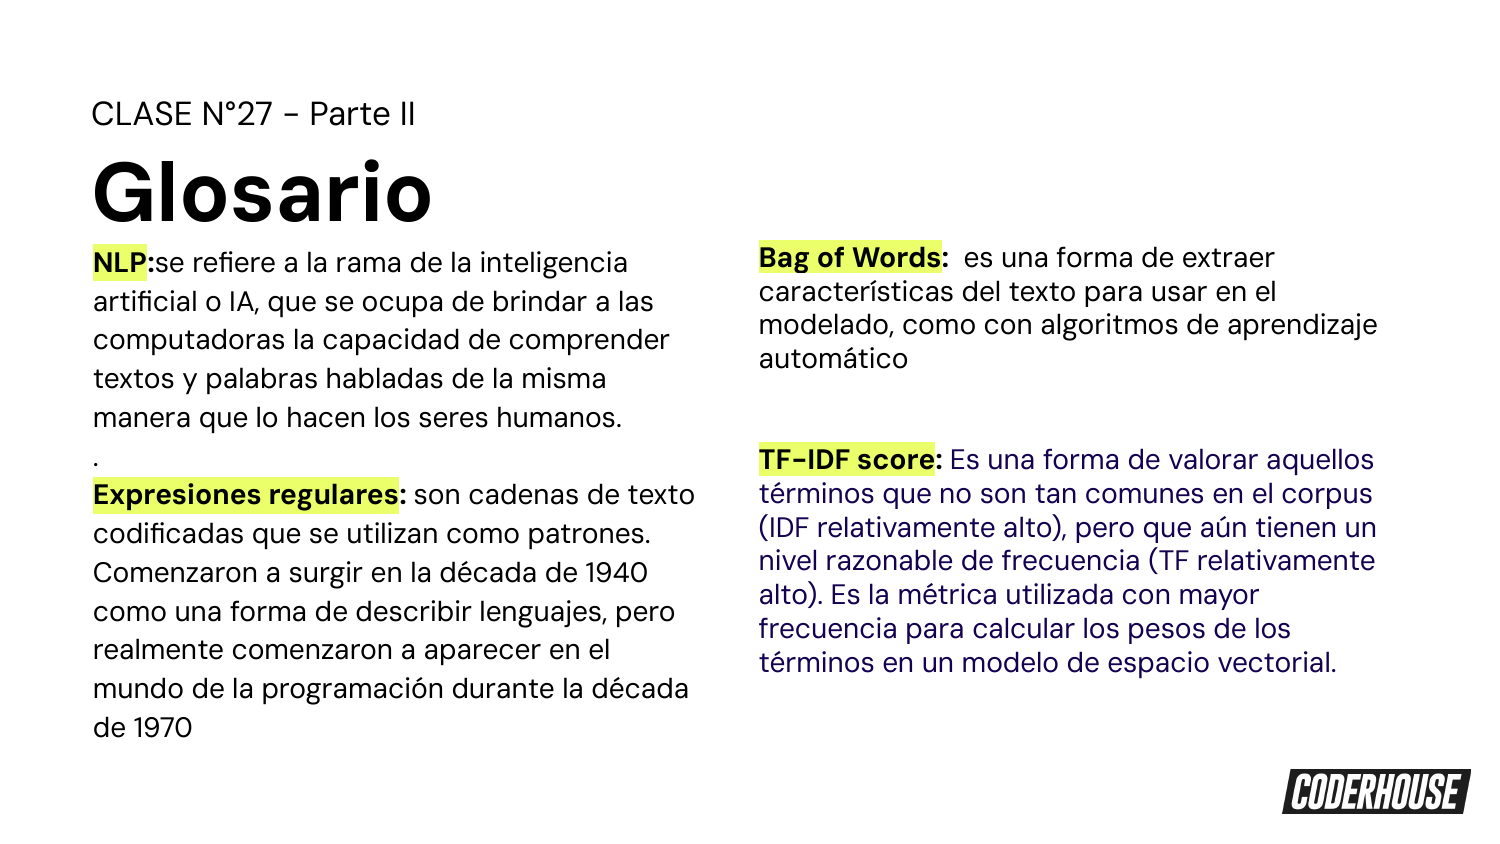

CLASE N°27 - Parte II
Glosario
NLP:se refiere a la rama de la inteligencia artificial o IA, que se ocupa de brindar a las computadoras la capacidad de comprender textos y palabras habladas de la misma manera que lo hacen los seres humanos.
.
Expresiones regulares: son cadenas de texto codificadas que se utilizan como patrones. Comenzaron a surgir en la década de 1940 como una forma de describir lenguajes, pero realmente comenzaron a aparecer en el mundo de la programación durante la década de 1970

Bag of Words:  es una forma de extraer características del texto para usar en el modelado, como con algoritmos de aprendizaje automático

TF-IDF score: Es una forma de valorar aquellos términos que no son tan comunes en el corpus (IDF relativamente alto), pero que aún tienen un nivel razonable de frecuencia (TF relativamente alto). Es la métrica utilizada con mayor frecuencia para calcular los pesos de los términos en un modelo de espacio vectorial.